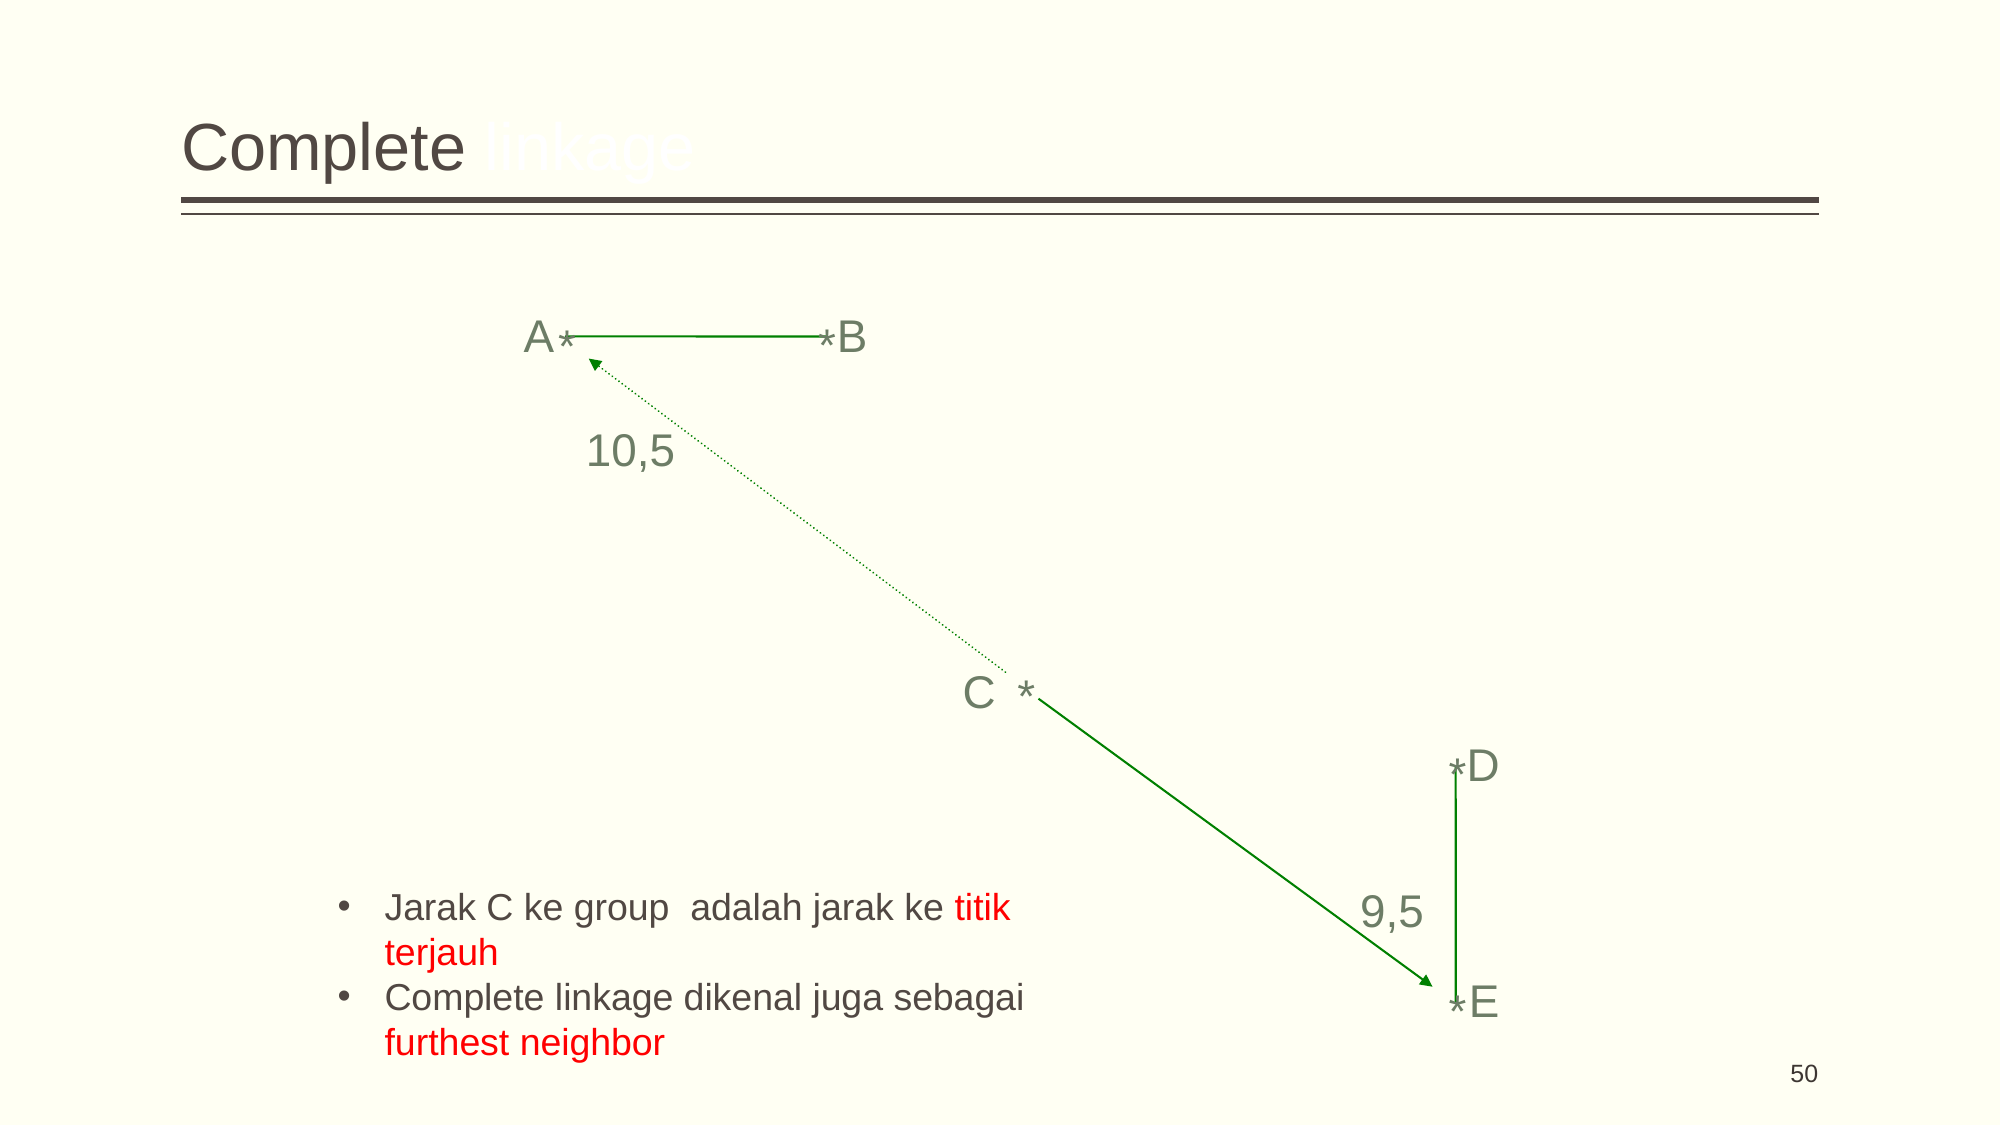

# Complete linkage
A
B
*
*

10,5
C
*

D
*

9,5
Jarak C ke group  adalah jarak ke titik terjauh
Complete linkage dikenal juga sebagai furthest neighbor
E
*
50